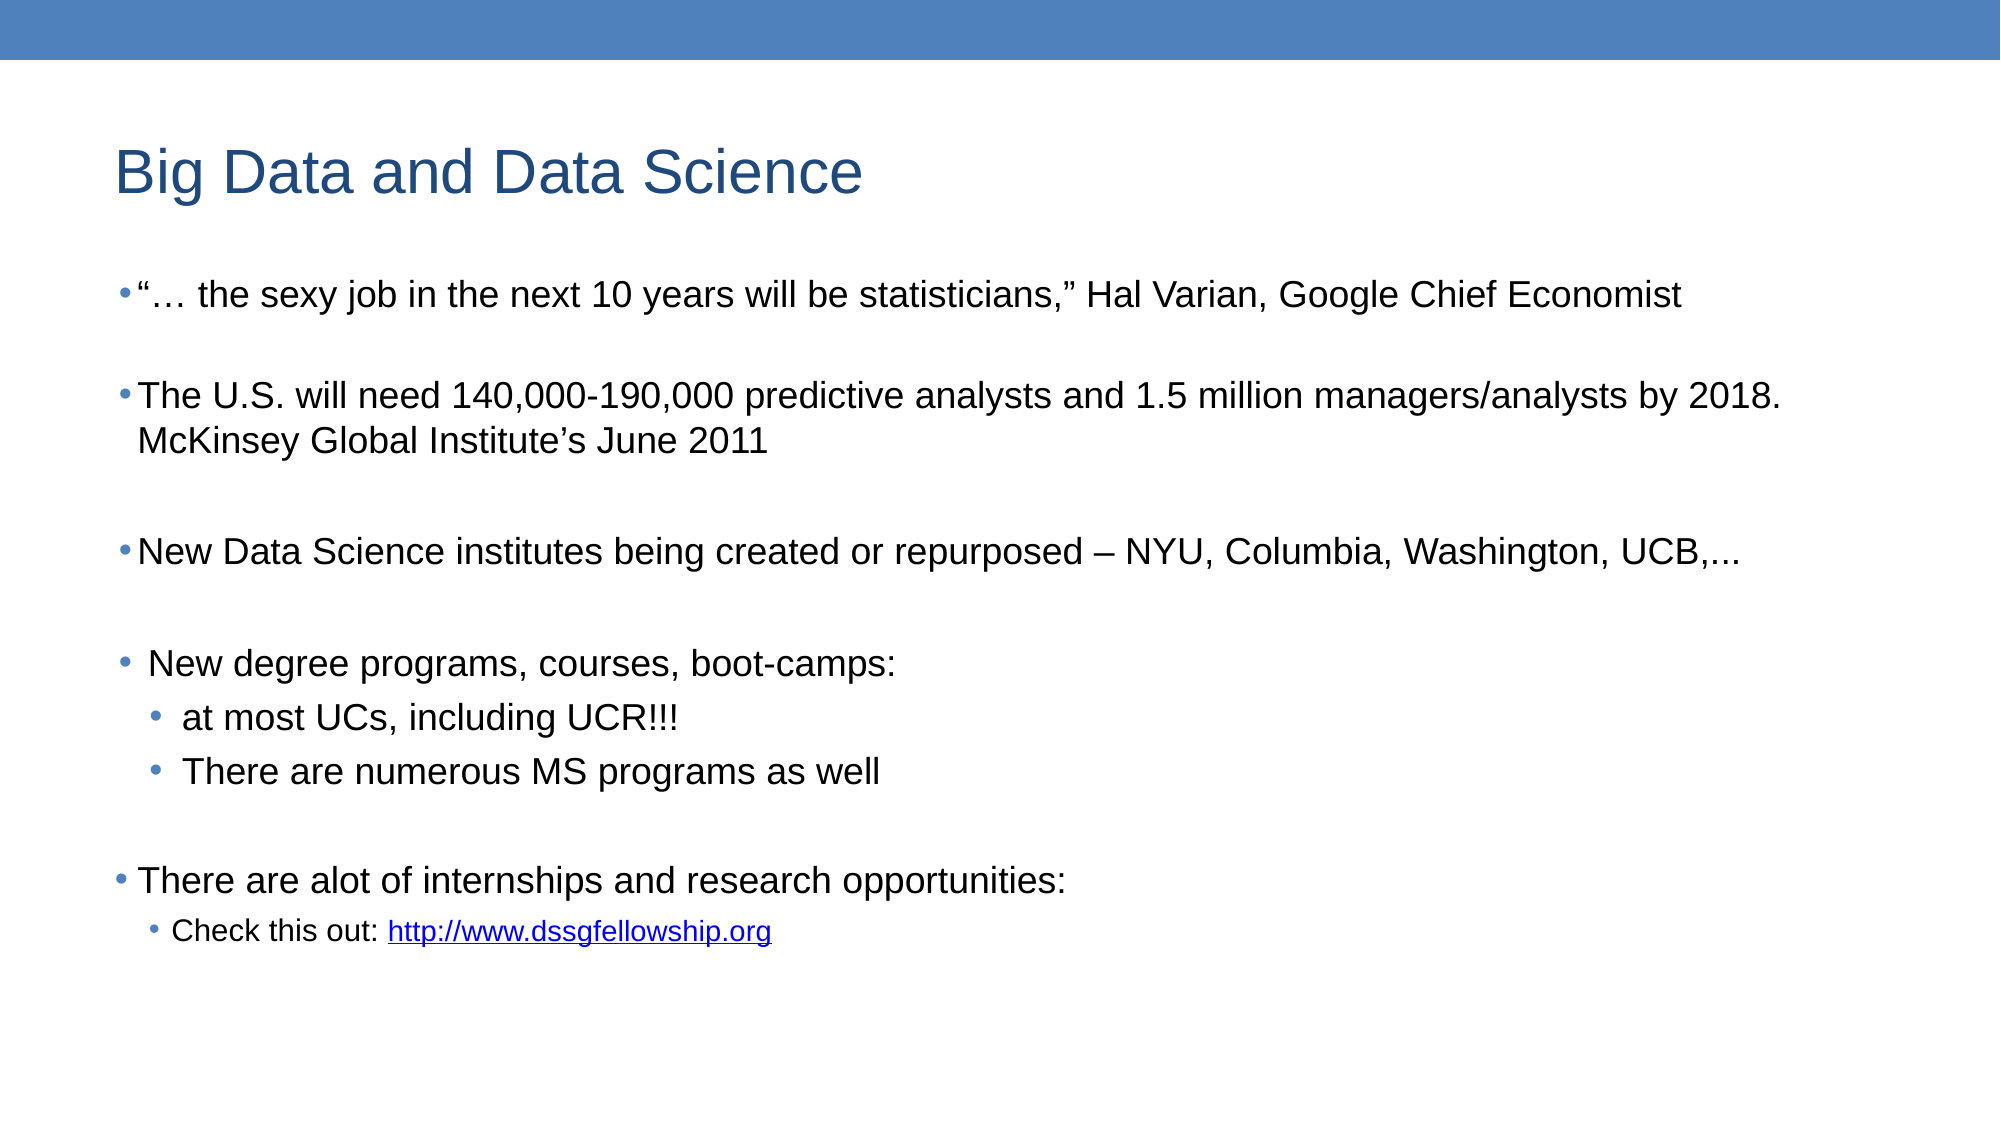

# Big Data and Data Science
“… the sexy job in the next 10 years will be statisticians,” Hal Varian, Google Chief Economist

The U.S. will need 140,000-190,000 predictive analysts and 1.5 million managers/analysts by 2018. McKinsey Global Institute’s June 2011

New Data Science institutes being created or repurposed – NYU, Columbia, Washington, UCB,...

 New degree programs, courses, boot-camps:
 at most UCs, including UCR!!!
 There are numerous MS programs as well

There are alot of internships and research opportunities:
Check this out: http://www.dssgfellowship.org